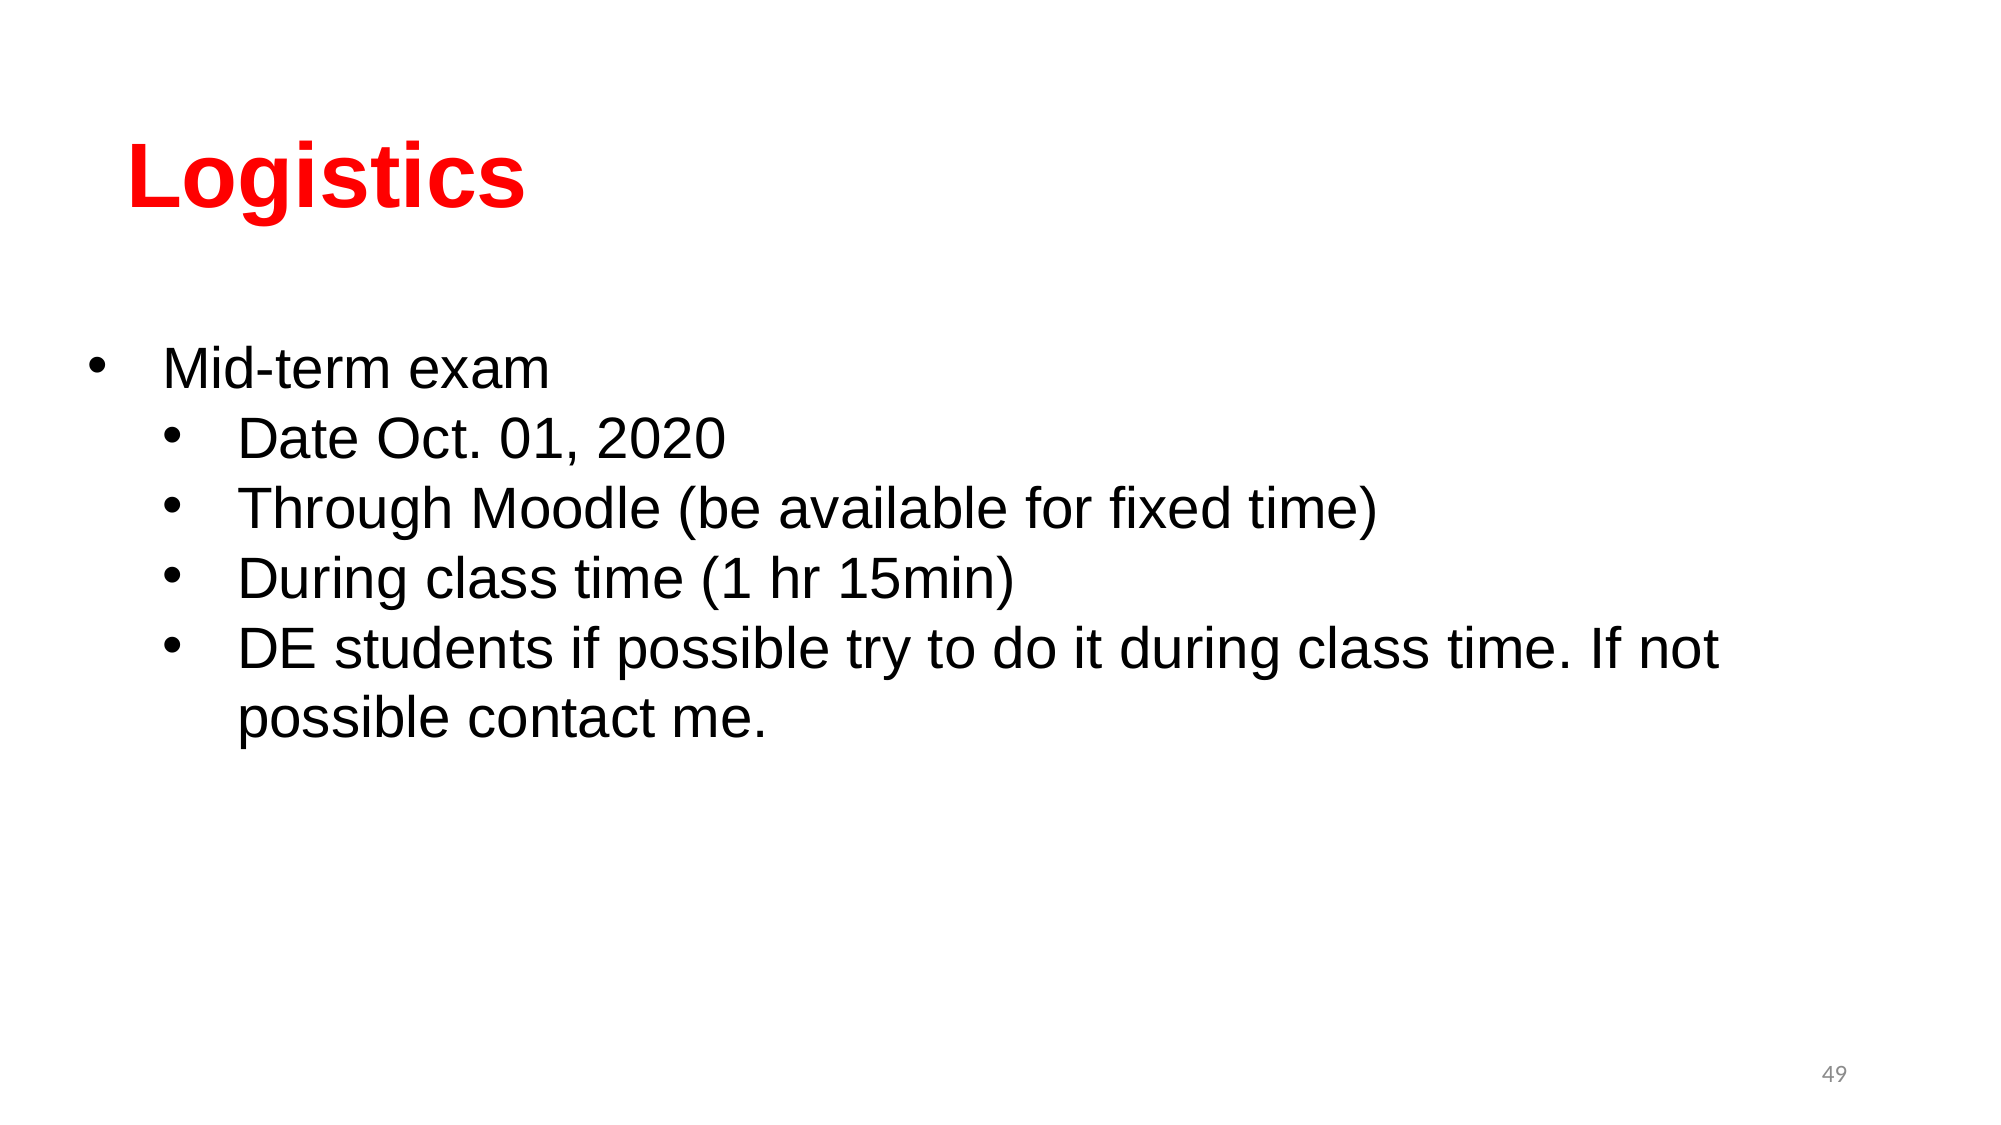

Logistics
Mid-term exam
Date Oct. 01, 2020
Through Moodle (be available for fixed time)
During class time (1 hr 15min)
DE students if possible try to do it during class time. If not possible contact me.

49